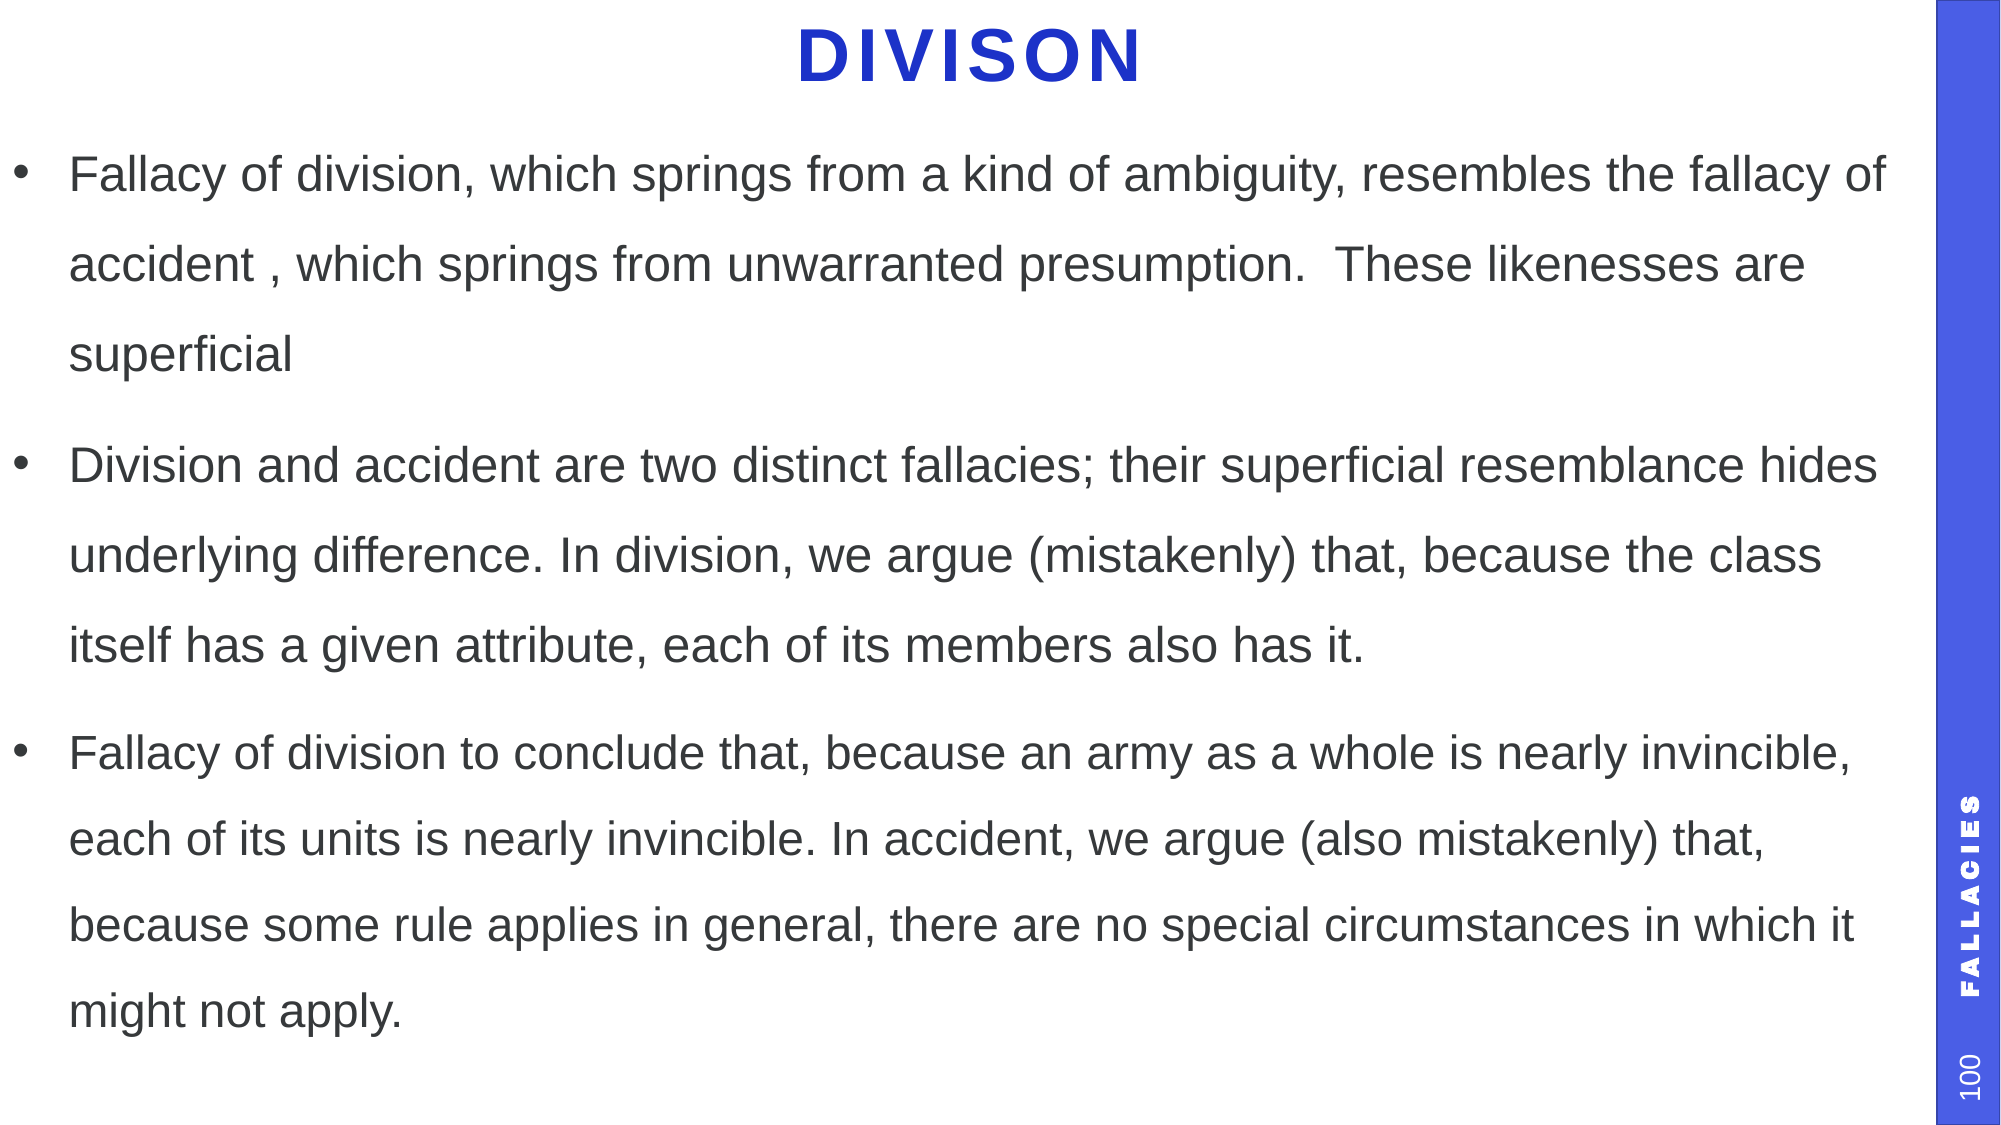

# DIVISON
Fallacy of division, which springs from a kind of ambiguity, resembles the fallacy of accident , which springs from unwarranted presumption.  These likenesses are superficial
Division and accident are two distinct fallacies; their superficial resemblance hides  underlying difference. In division, we argue (mistakenly) that, because the class itself has a given attribute, each of its members also has it.
Fallacy of division to conclude that, because an army as a whole is nearly invincible, each of its units is nearly invincible. In accident, we argue (also mistakenly) that, because some rule applies in general, there are no special circumstances in which it might not apply.
Fallacies
100